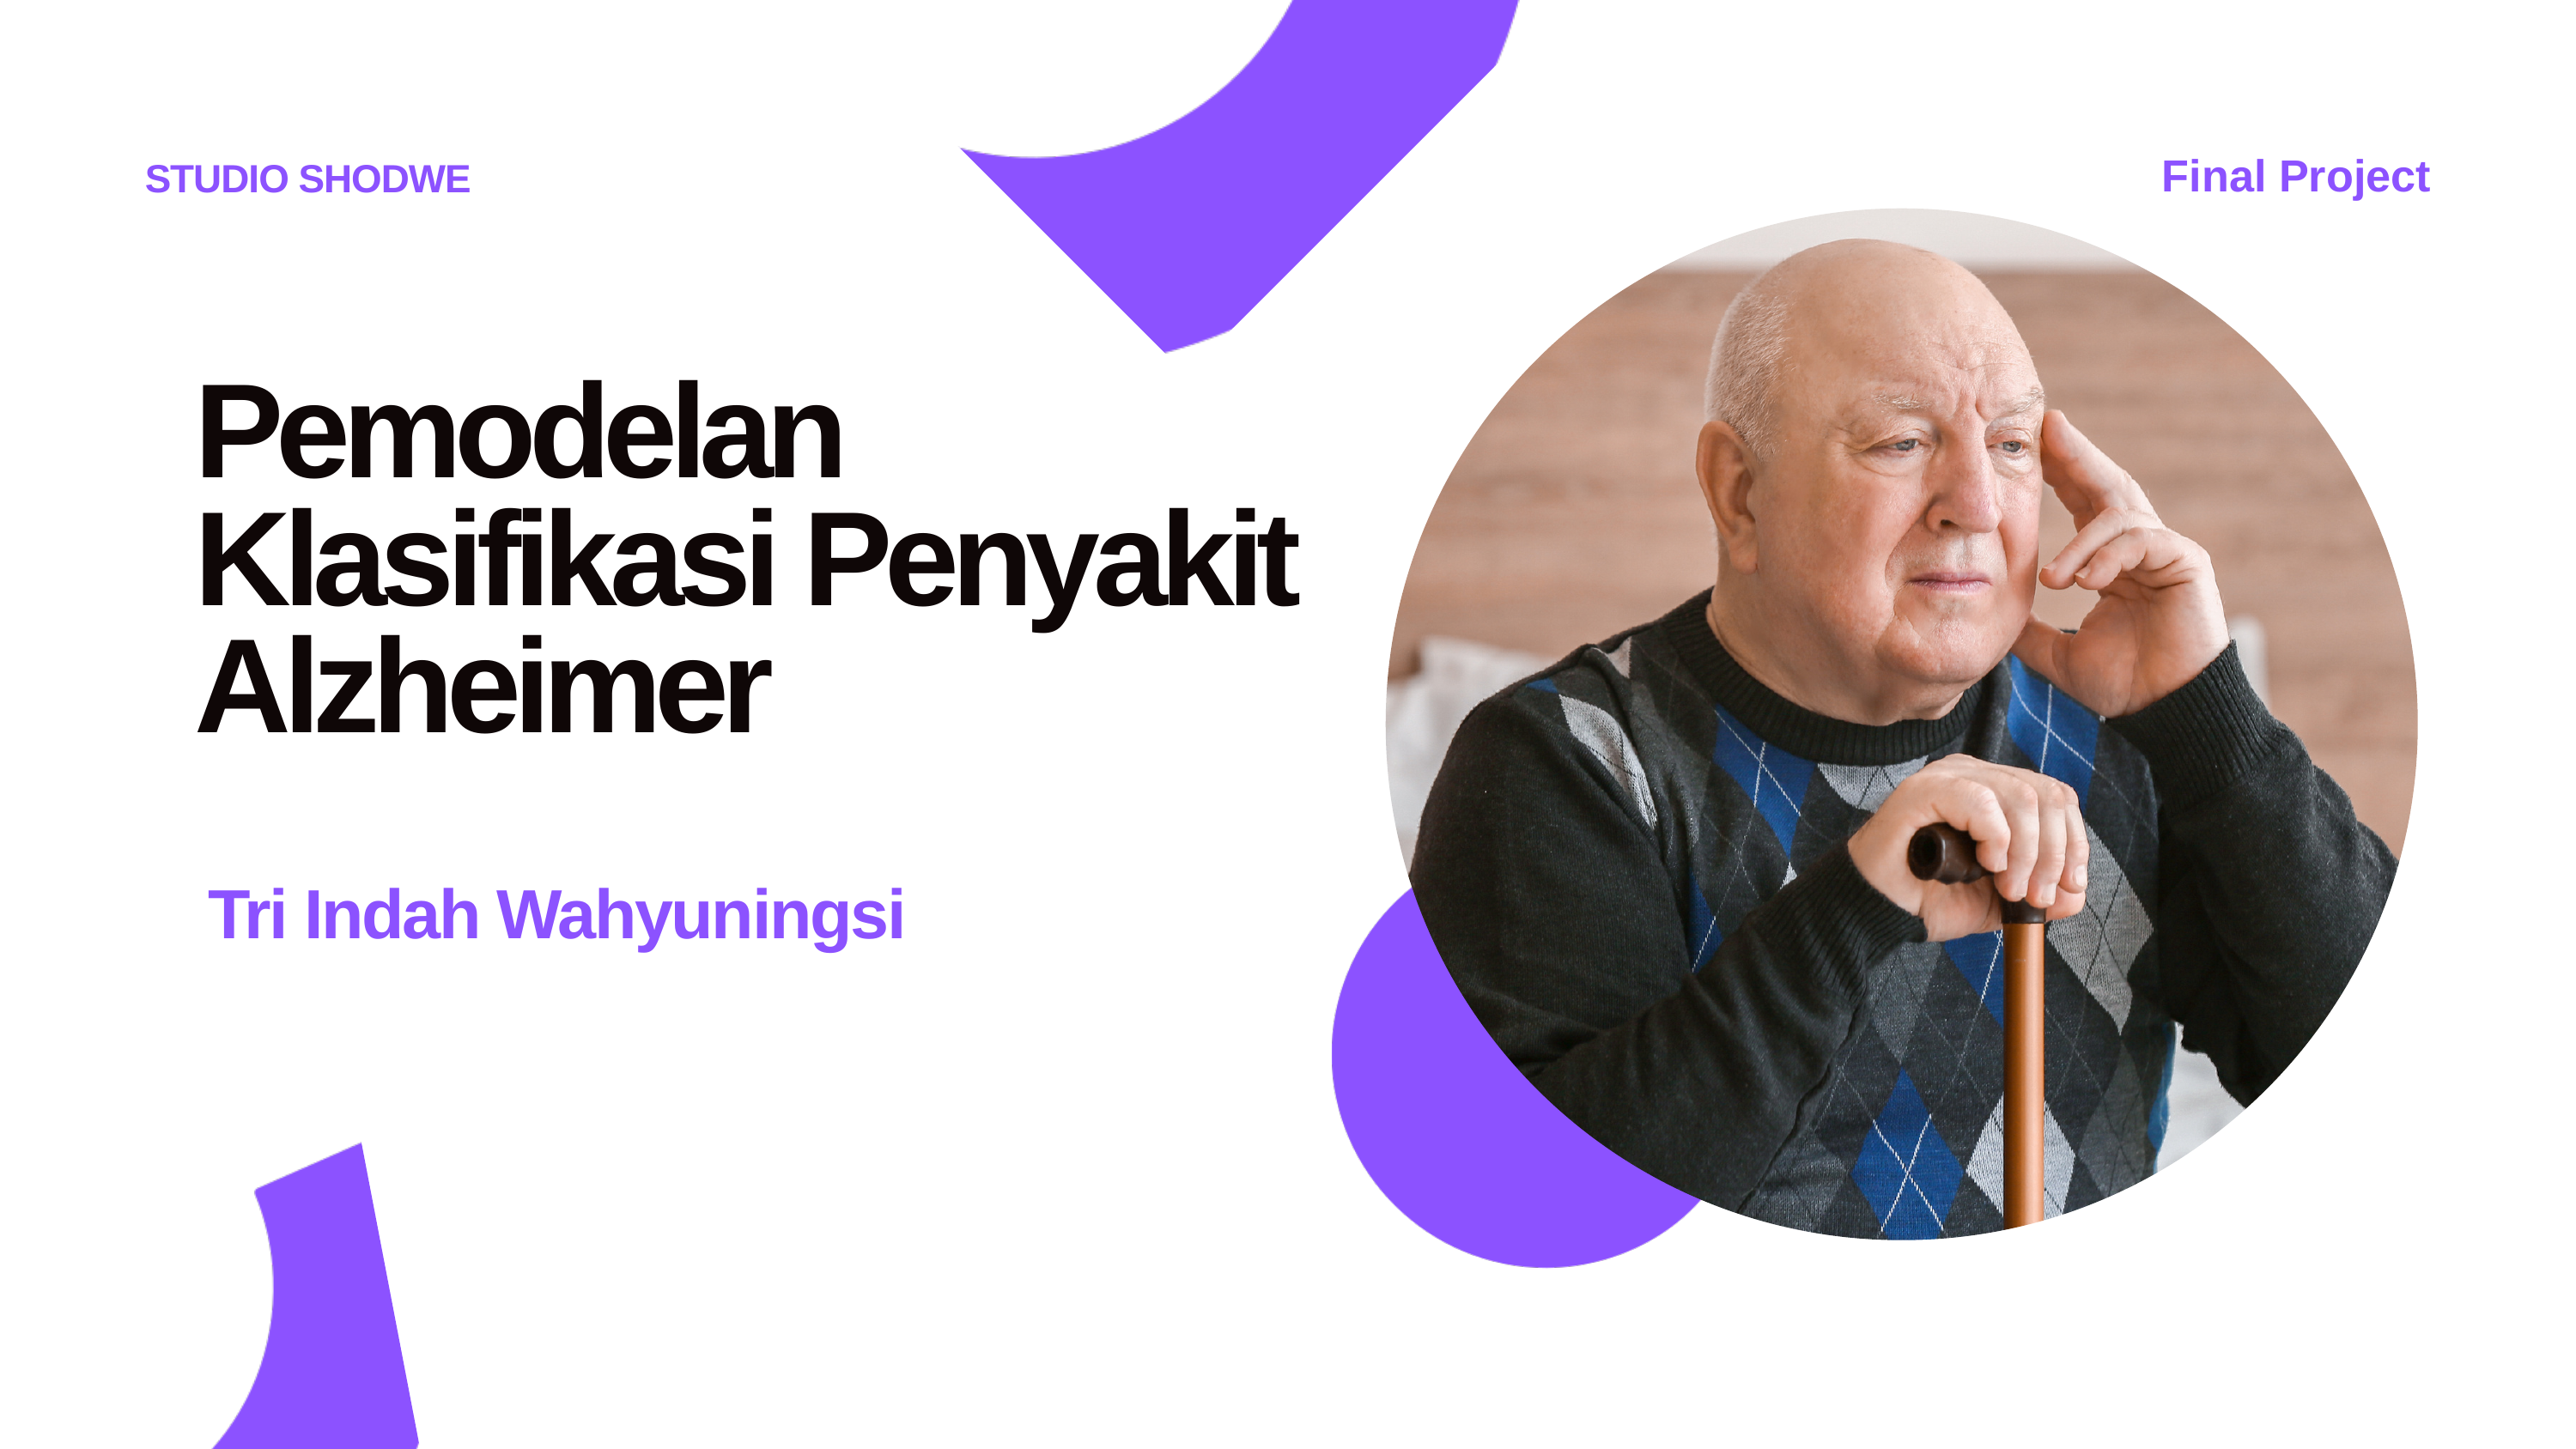

Final Project
STUDIO SHODWE

Pemodelan Klasifikasi Penyakit Alzheimer

Tri Indah Wahyuningsi